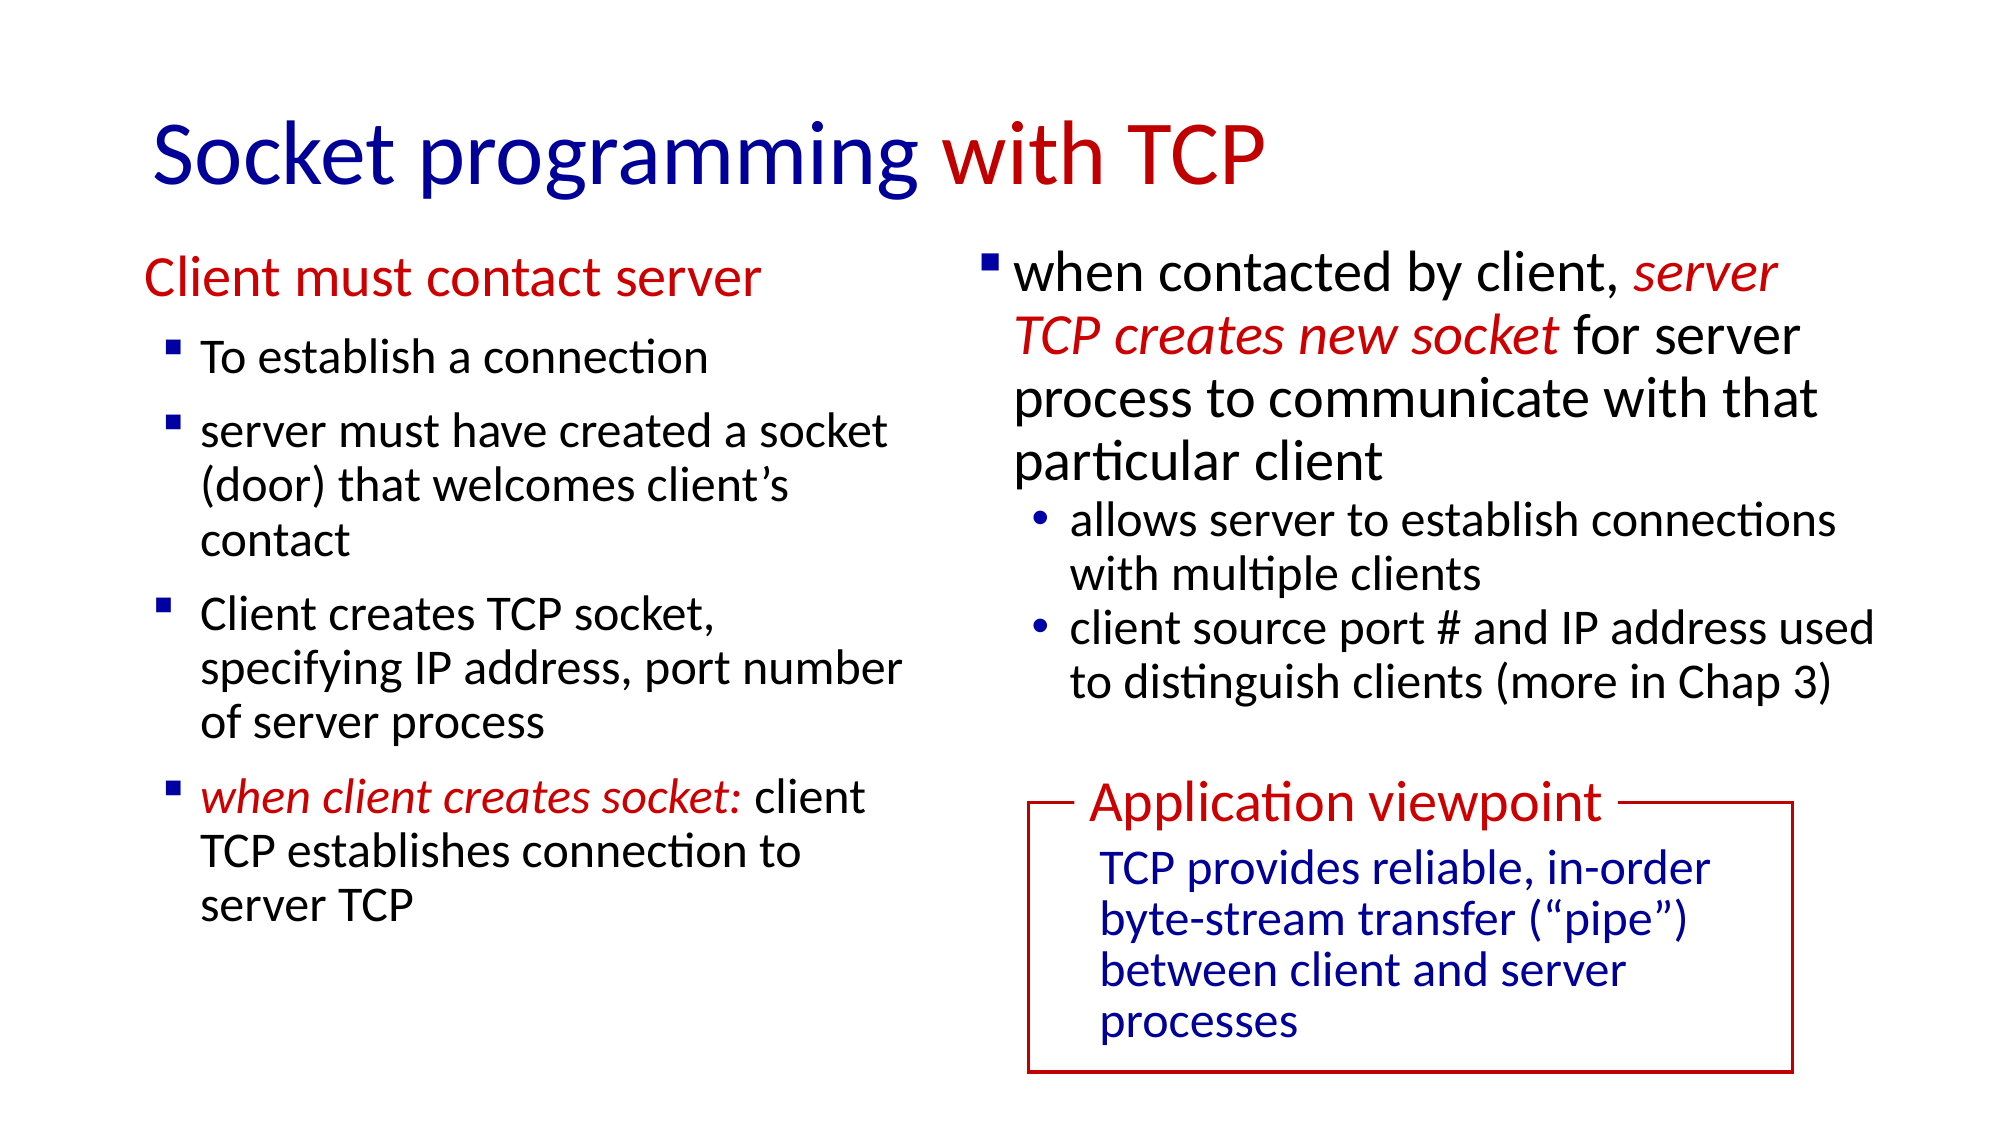

# Socket programming with TCP
when contacted by client, server TCP creates new socket for server process to communicate with that particular client
allows server to establish connections with multiple clients
client source port # and IP address used to distinguish clients (more in Chap 3)
Client must contact server
To establish a connection
server must have created a socket (door) that welcomes client’s contact
Client creates TCP socket, specifying IP address, port number of server process
when client creates socket: client TCP establishes connection to server TCP

Application viewpoint

TCP provides reliable, in-order
byte-stream transfer (“pipe”)
between client and server processes